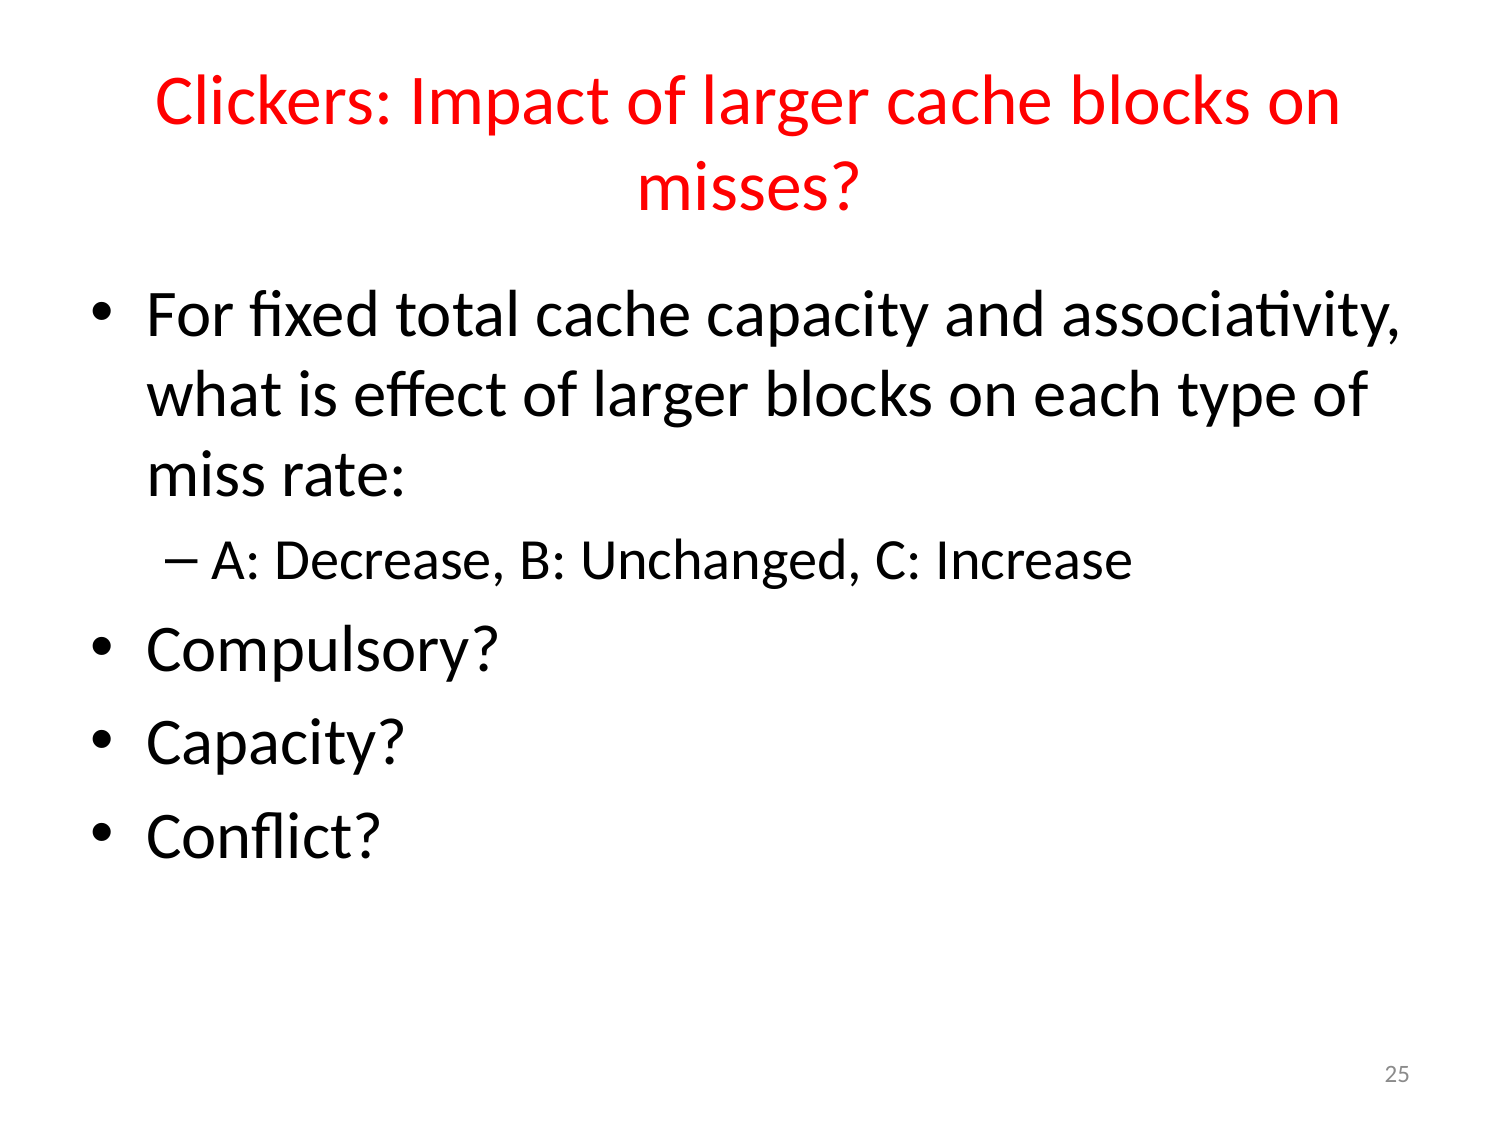

# Clickers: Impact of larger cache blocks on misses?
For fixed total cache capacity and associativity, what is effect of larger blocks on each type of miss rate:
A: Decrease, B: Unchanged, C: Increase
Compulsory?
Capacity?
Conflict?

25